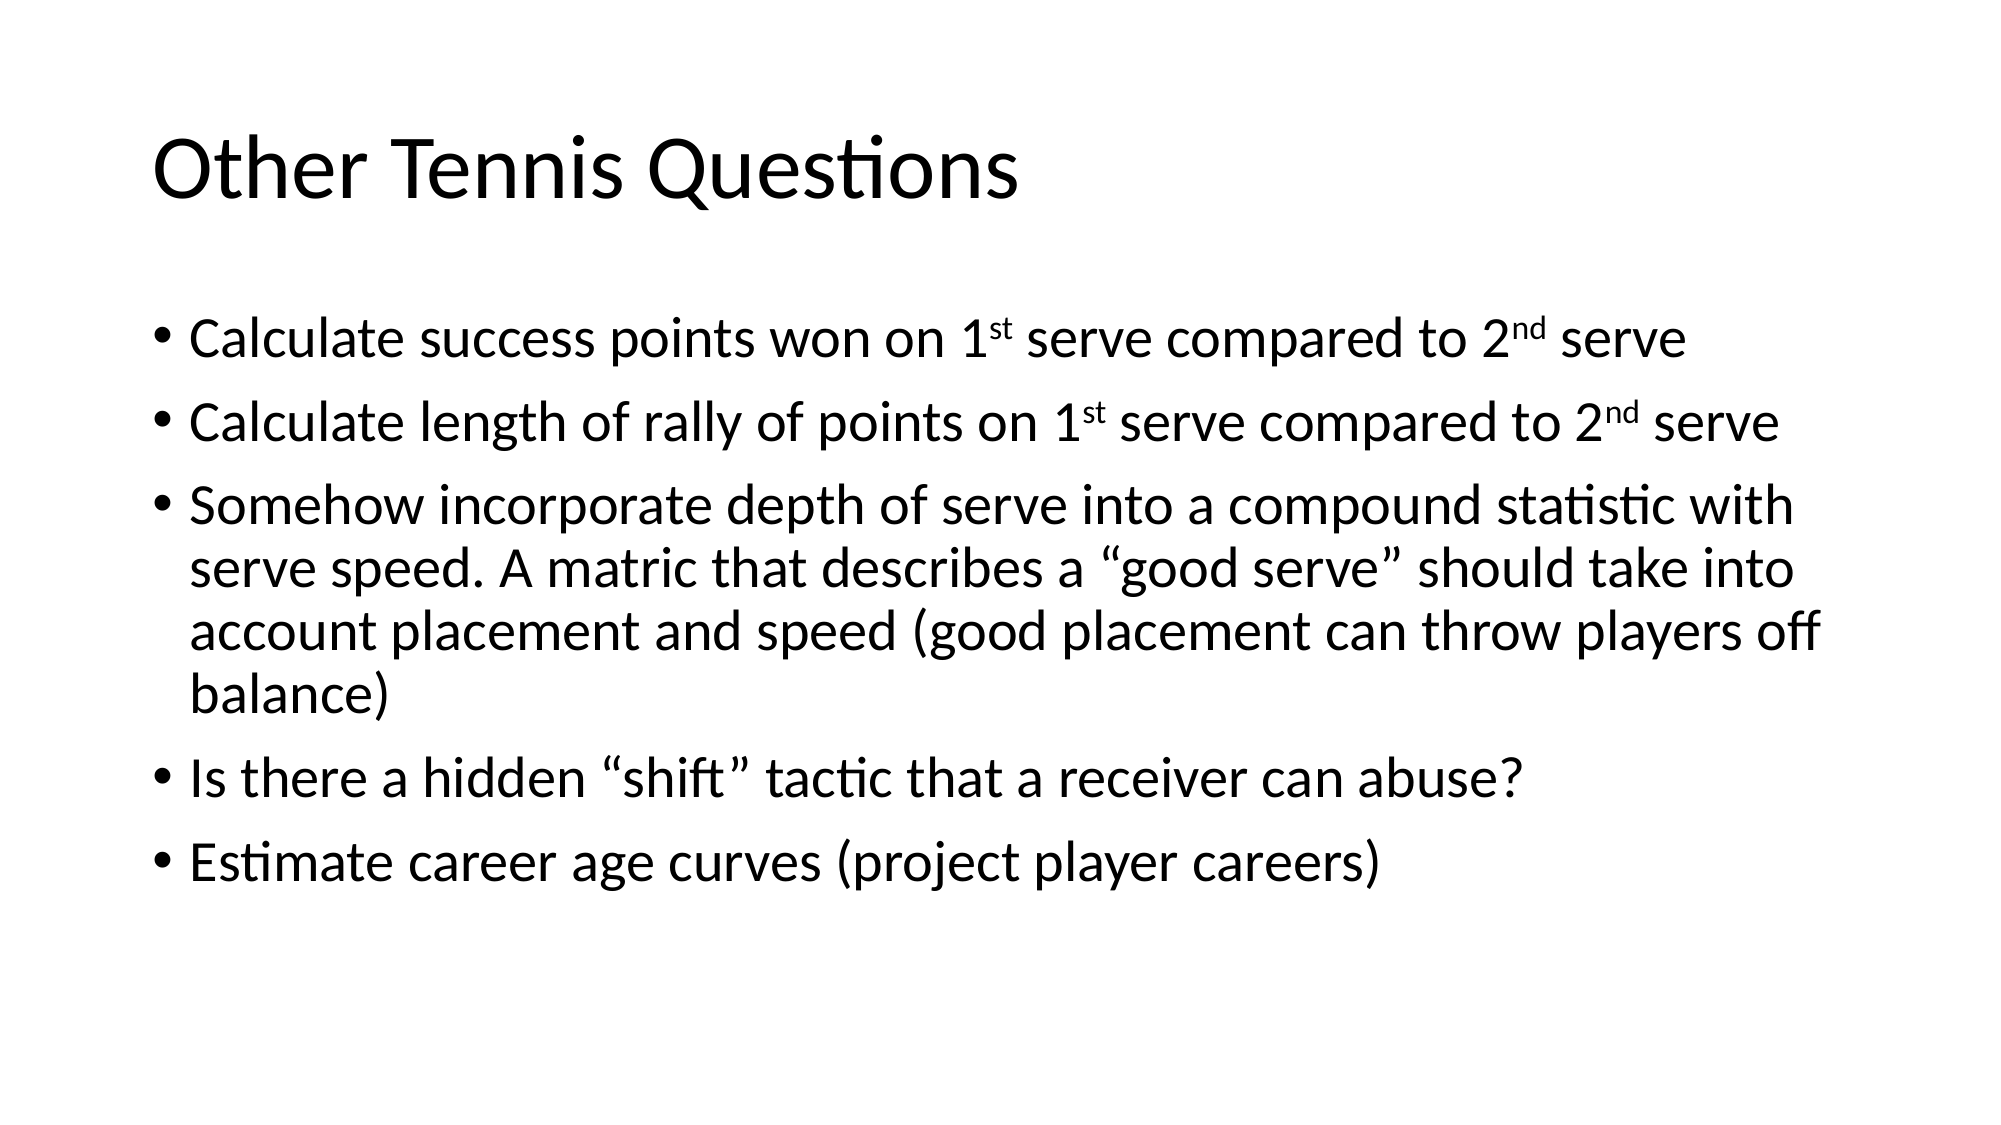

# Other Tennis Questions
Calculate success points won on 1st serve compared to 2nd serve
Calculate length of rally of points on 1st serve compared to 2nd serve
Somehow incorporate depth of serve into a compound statistic with serve speed. A matric that describes a “good serve” should take into account placement and speed (good placement can throw players off balance)
Is there a hidden “shift” tactic that a receiver can abuse?
Estimate career age curves (project player careers)